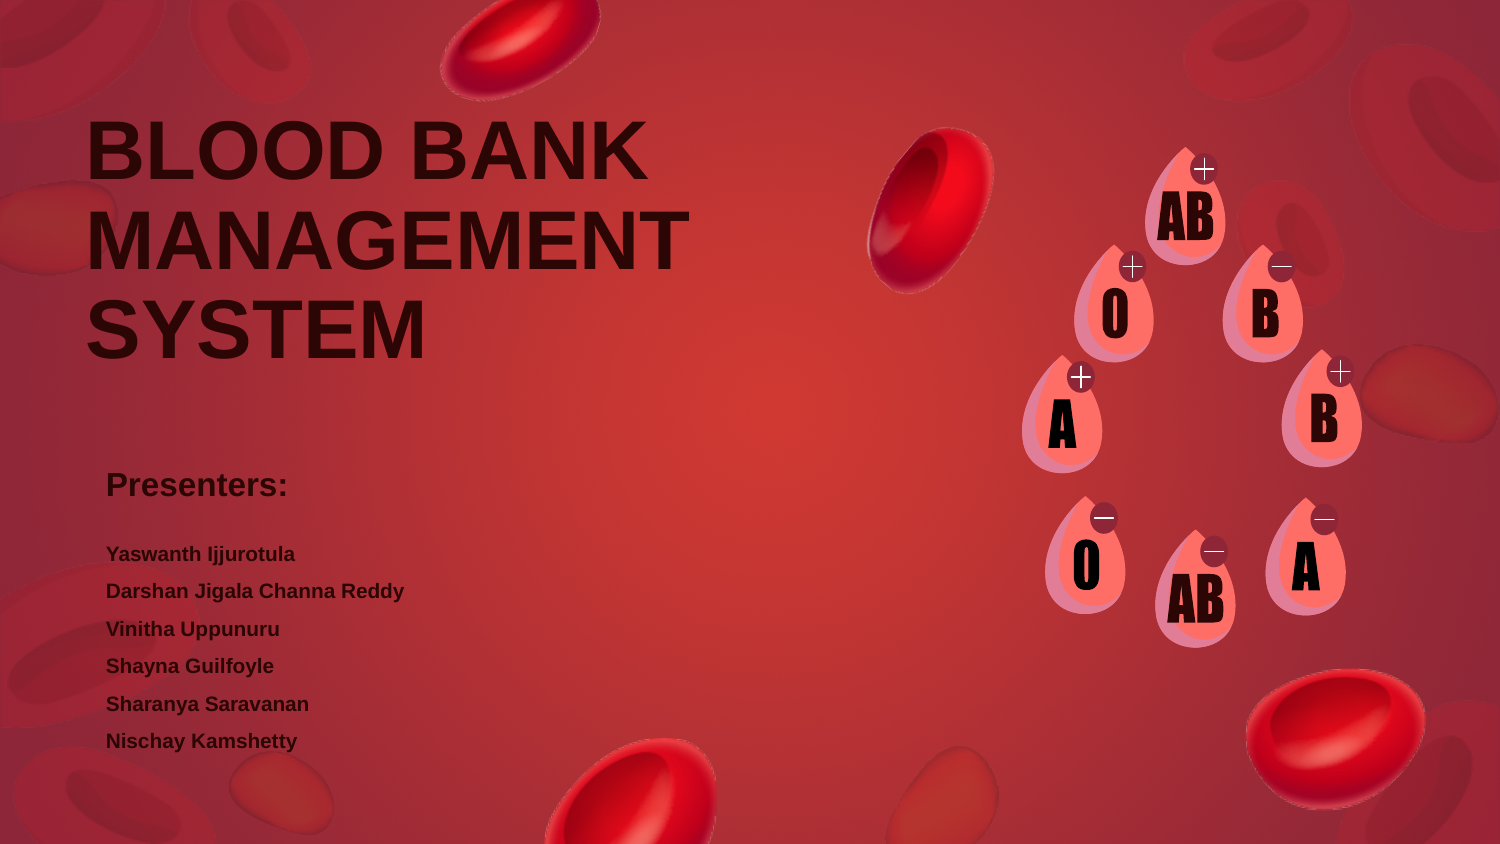

# BLOOD BANK MANAGEMENT SYSTEM

Presenters:

Yaswanth Ijjurotula
Darshan Jigala Channa Reddy
Vinitha Uppunuru
Shayna Guilfoyle
Sharanya Saravanan
Nischay Kamshetty